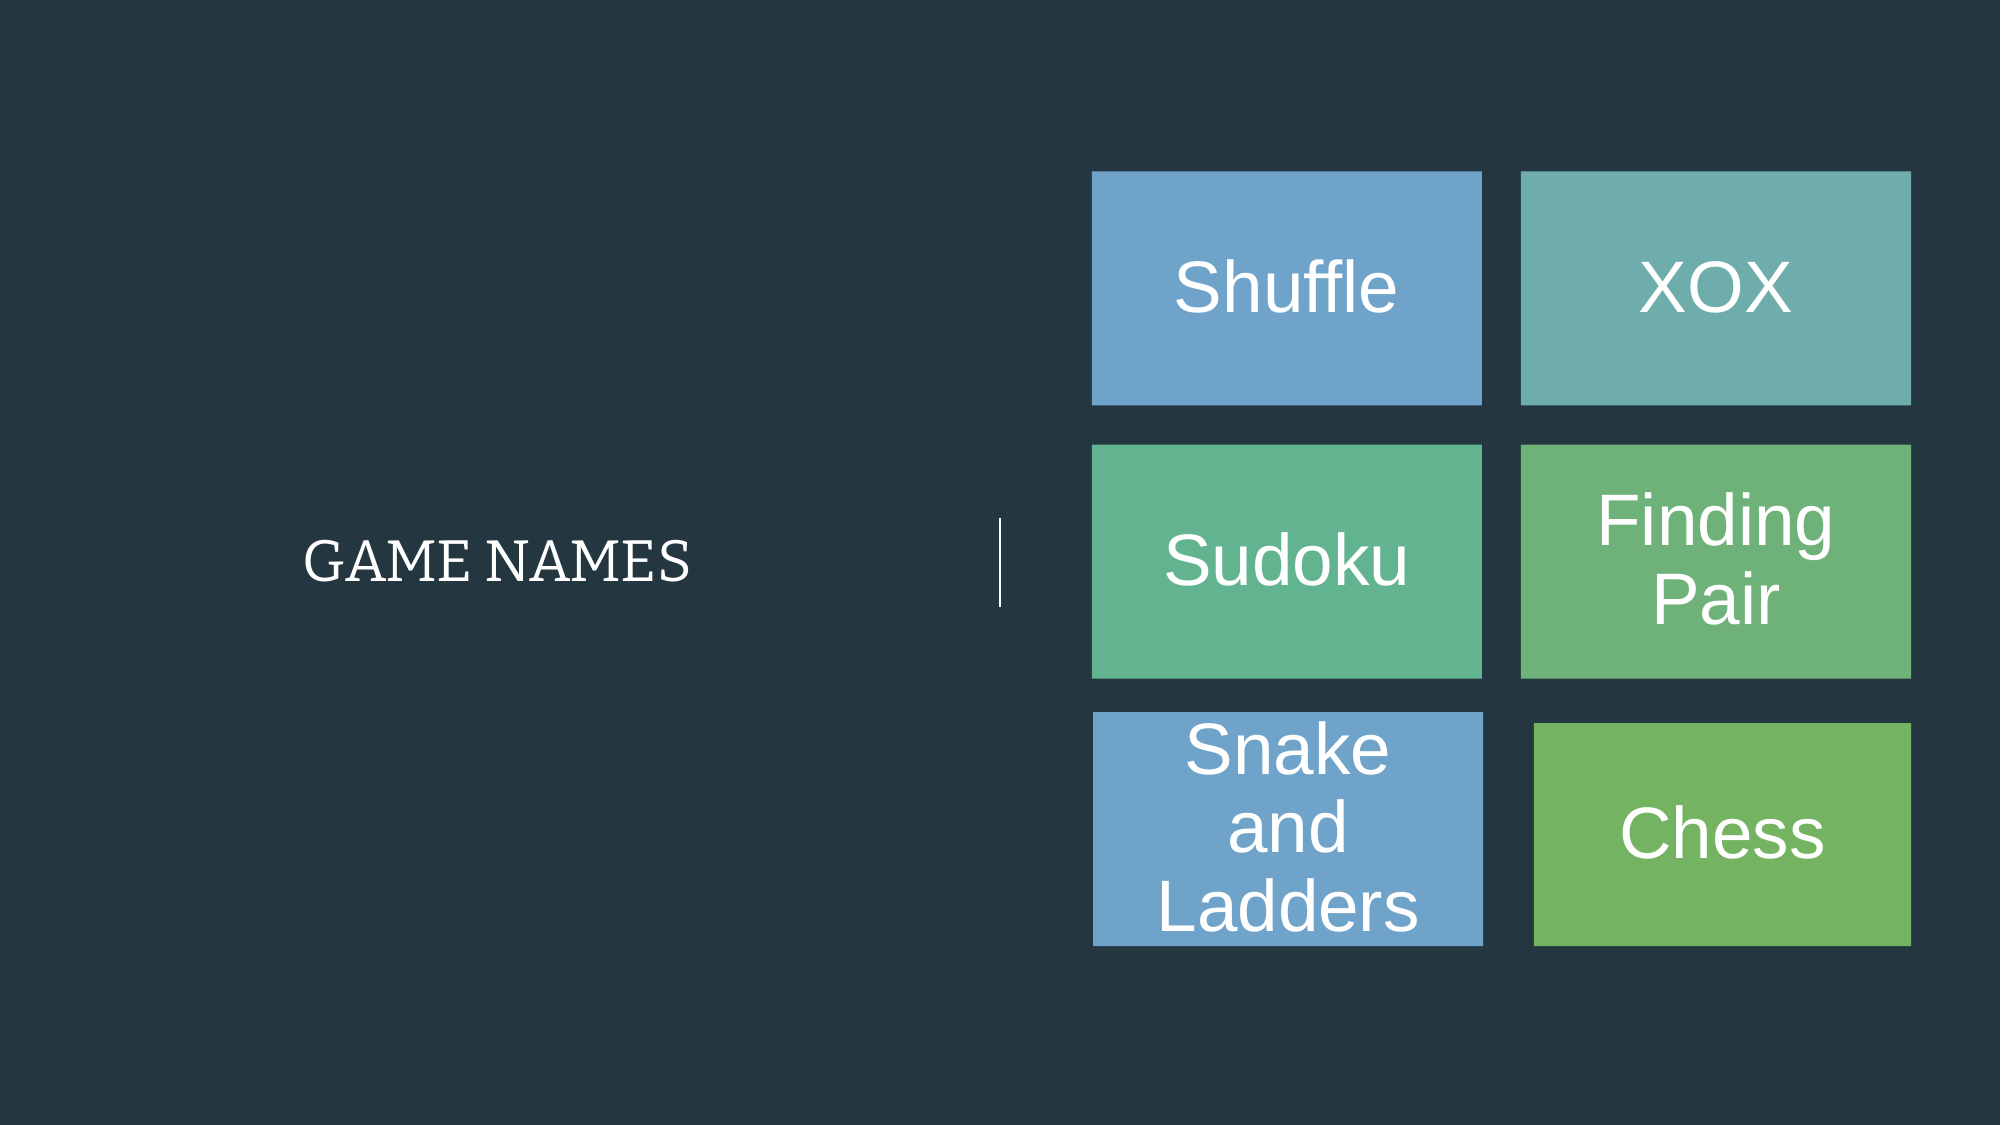

Shuffle

XOX

Sudoku

Finding Pair

Snake and Ladders

Chess
# GAME NAMES